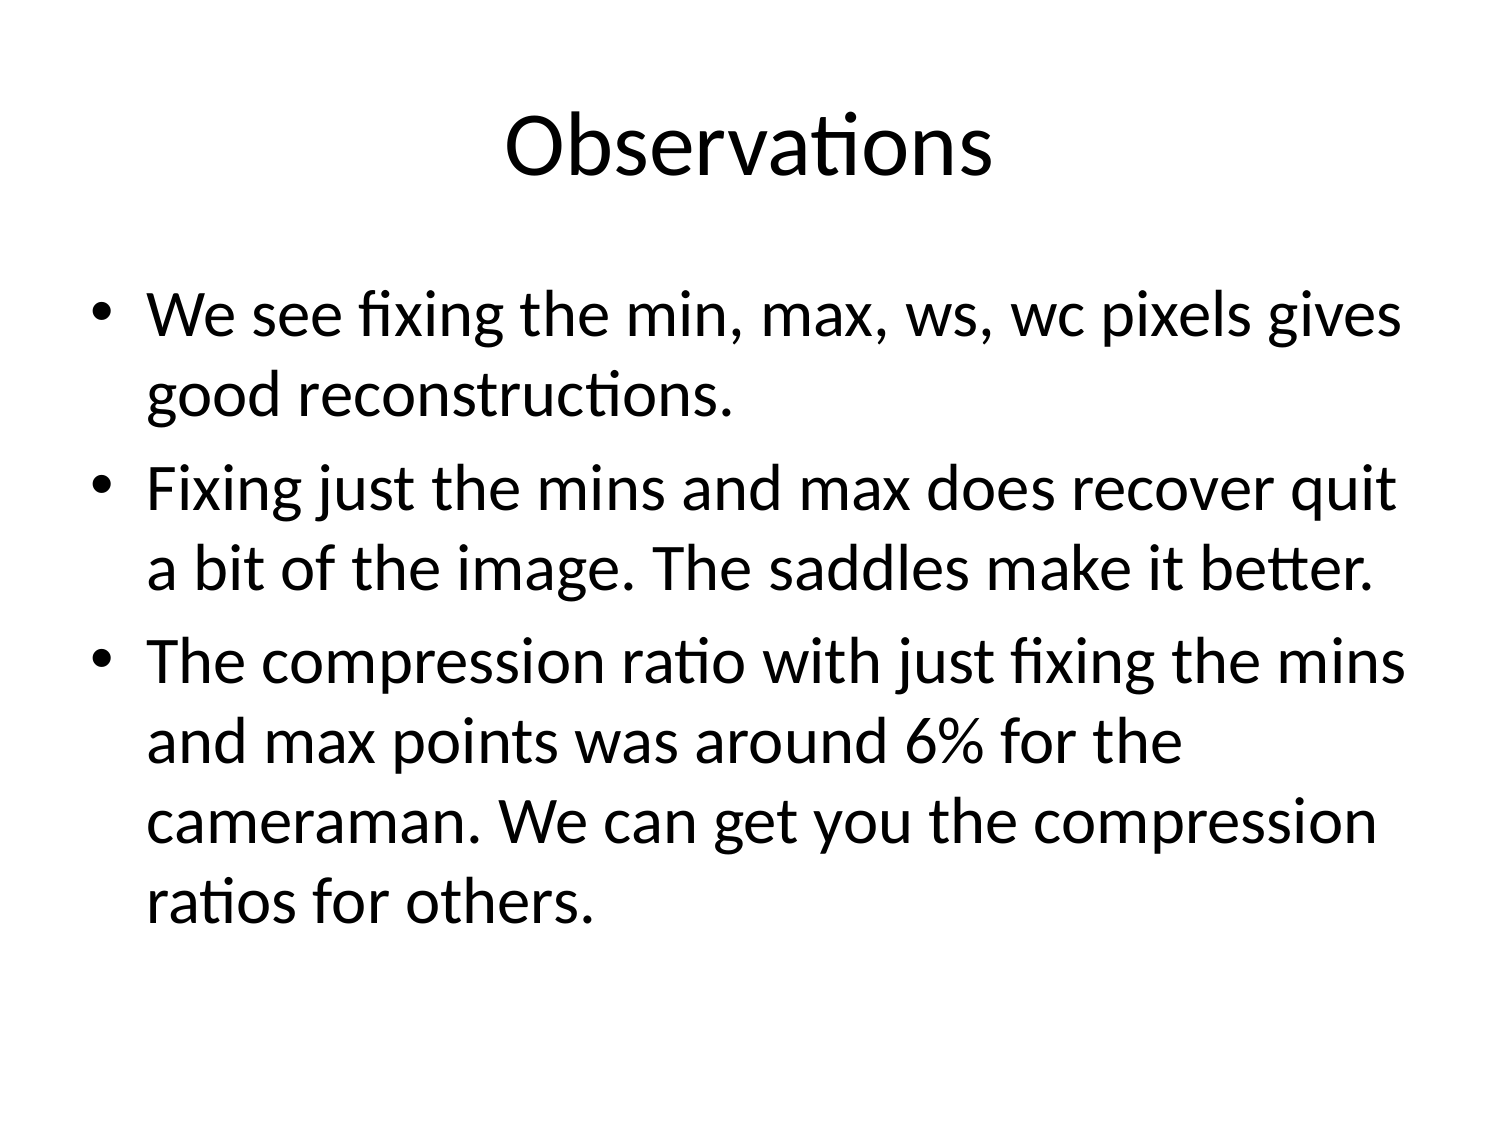

# Observations
We see fixing the min, max, ws, wc pixels gives good reconstructions.
Fixing just the mins and max does recover quit a bit of the image. The saddles make it better.
The compression ratio with just fixing the mins and max points was around 6% for the cameraman. We can get you the compression ratios for others.